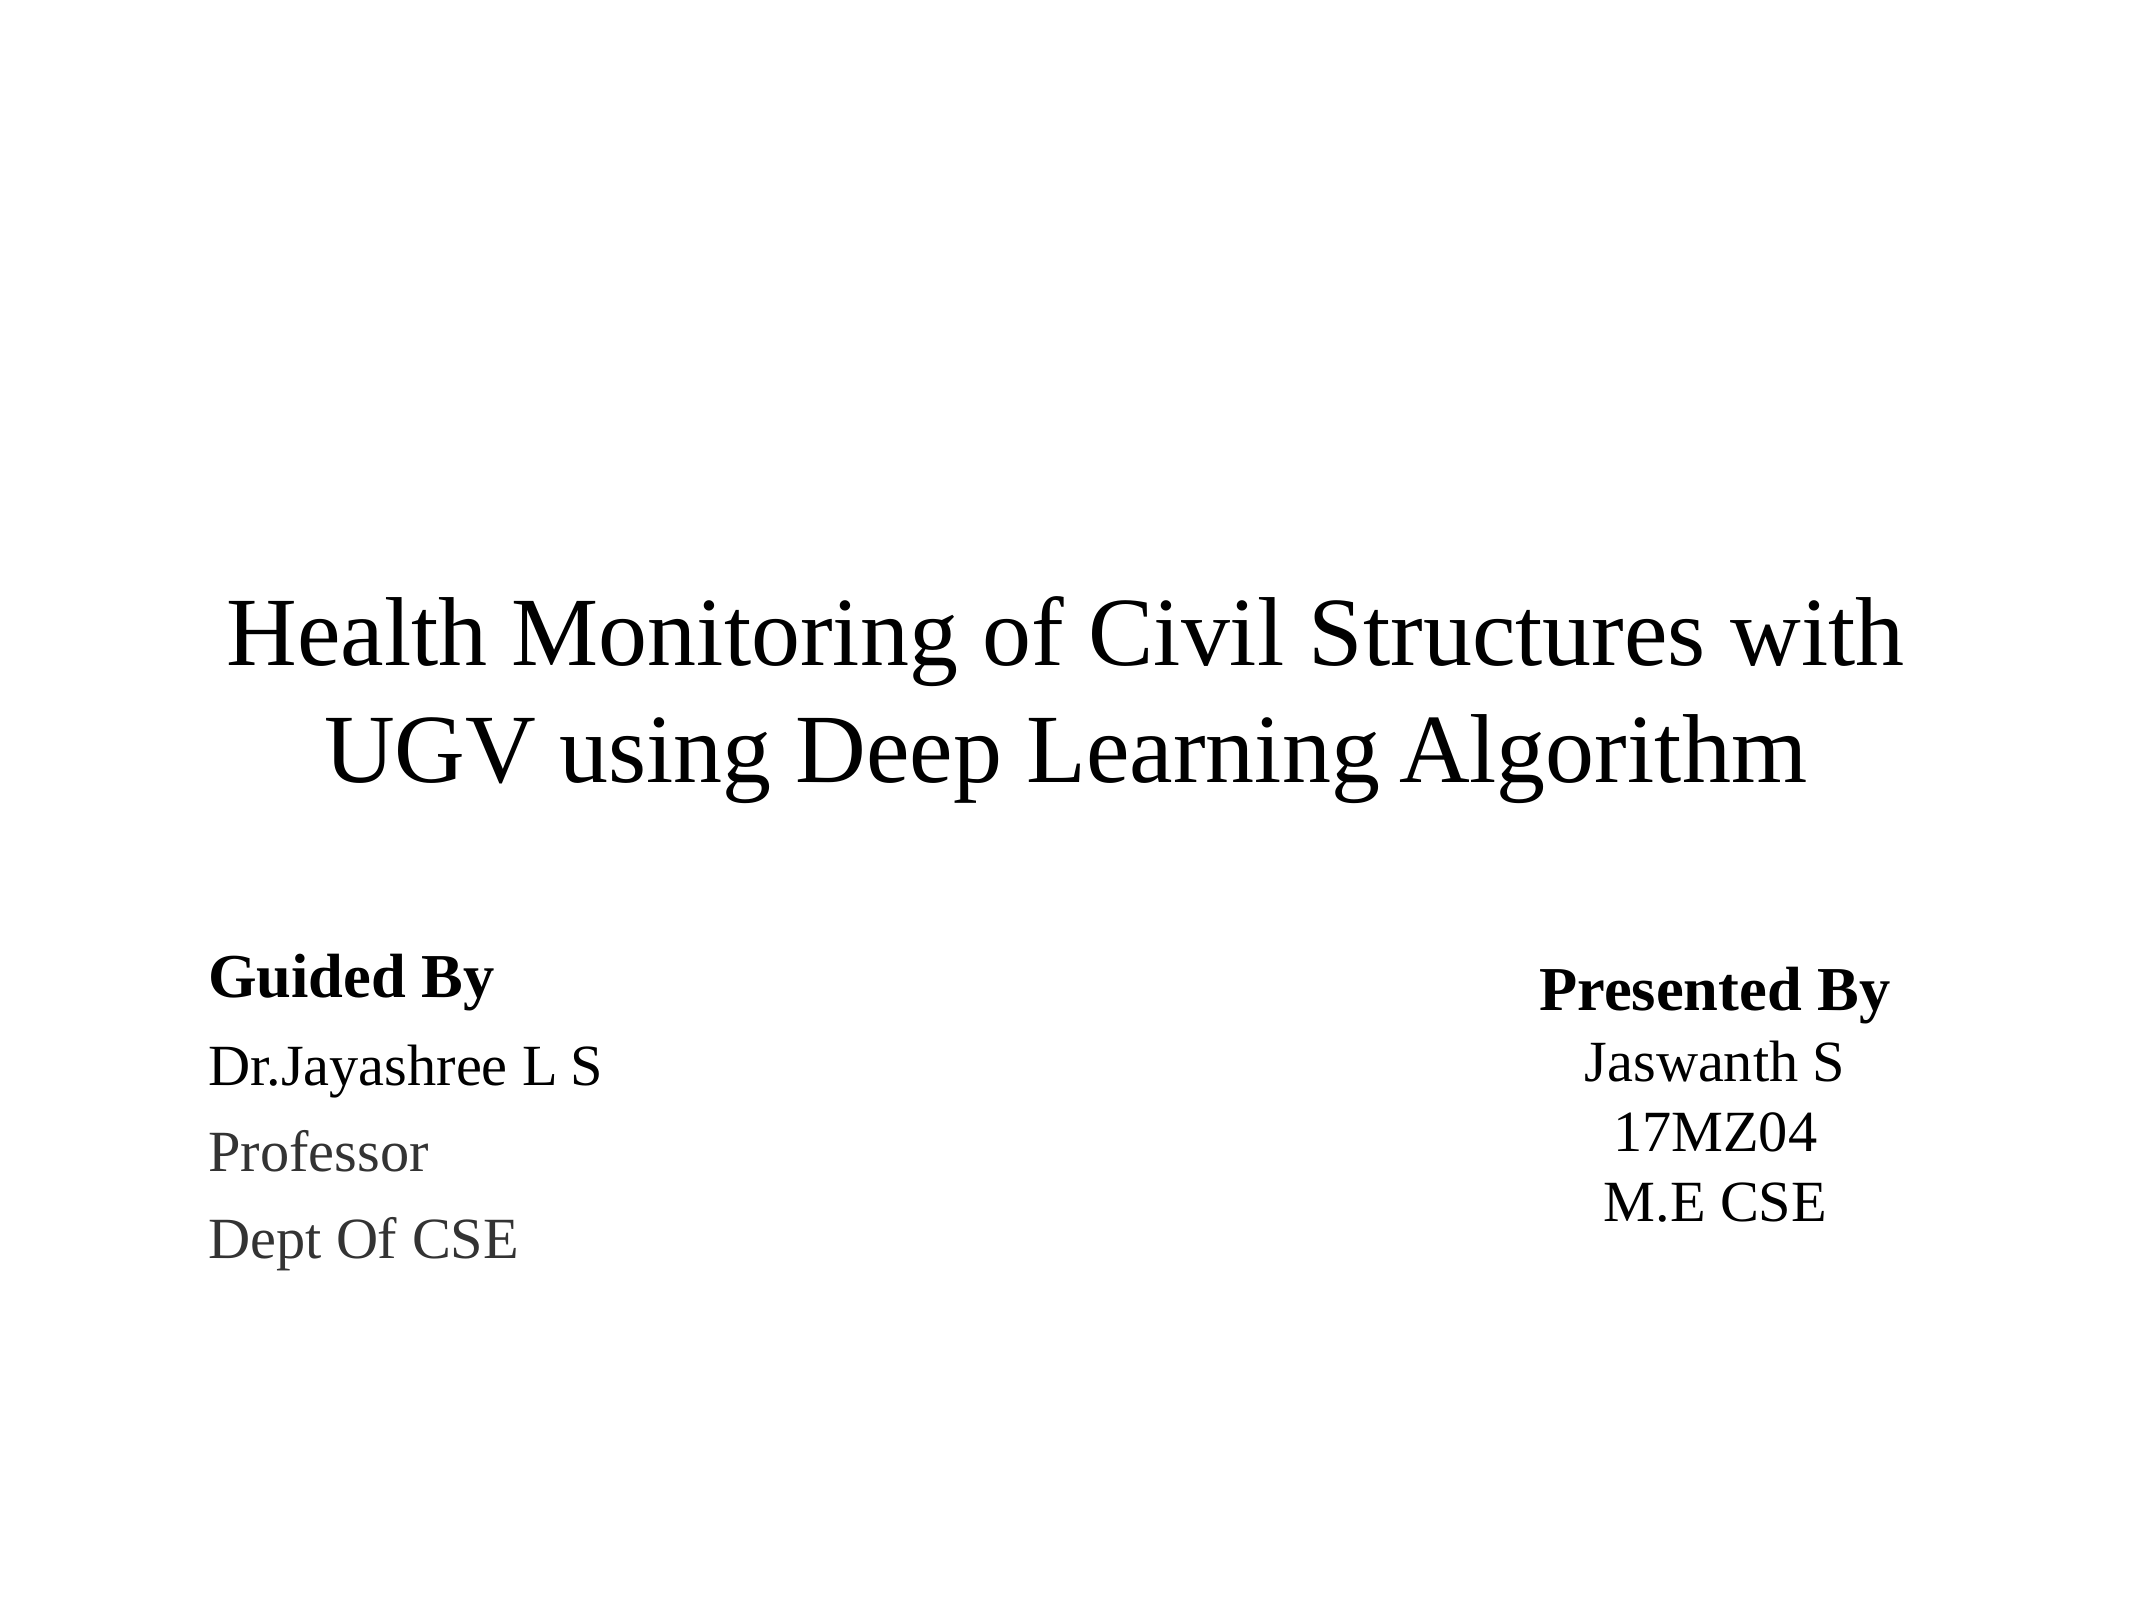

# Health Monitoring of Civil Structures with UGV using Deep Learning Algorithm
Guided By
Dr.Jayashree L S
Professor
Dept Of CSE
Presented By
Jaswanth S
17MZ04
M.E CSE